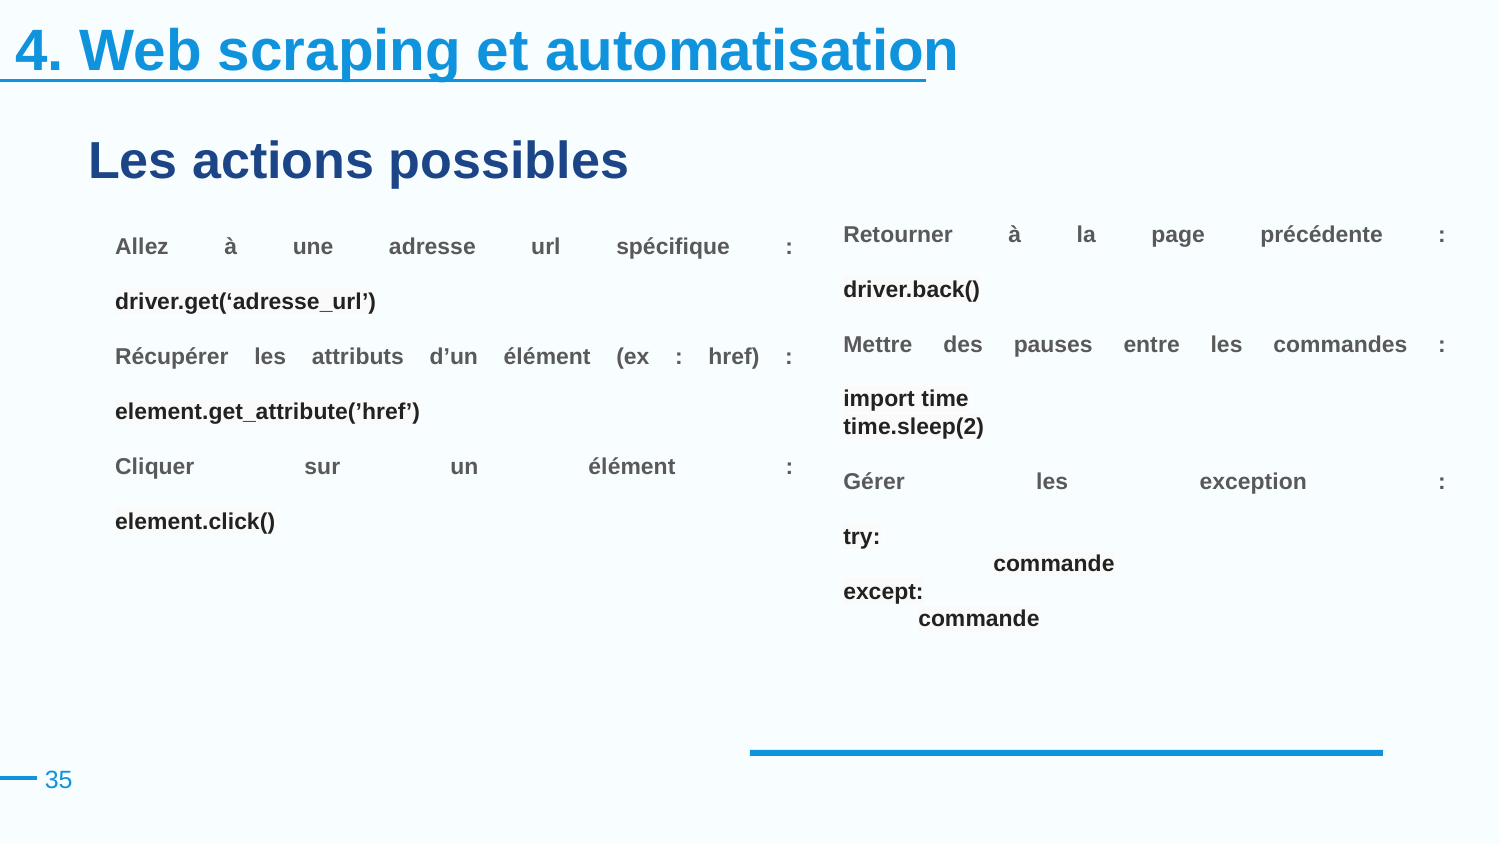

# 4. Web scraping et automatisation
Les actions possibles
Retourner à la page précédente :
driver.back()

Mettre des pauses entre les commandes :
import time
time.sleep(2)

Gérer les exception :
try:
	commande
except:
commande
Allez à une adresse url spécifique :
driver.get(‘adresse_url’)

Récupérer les attributs d’un élément (ex : href) :
element.get_attribute(’href’)

Cliquer sur un élément :
element.click()

35